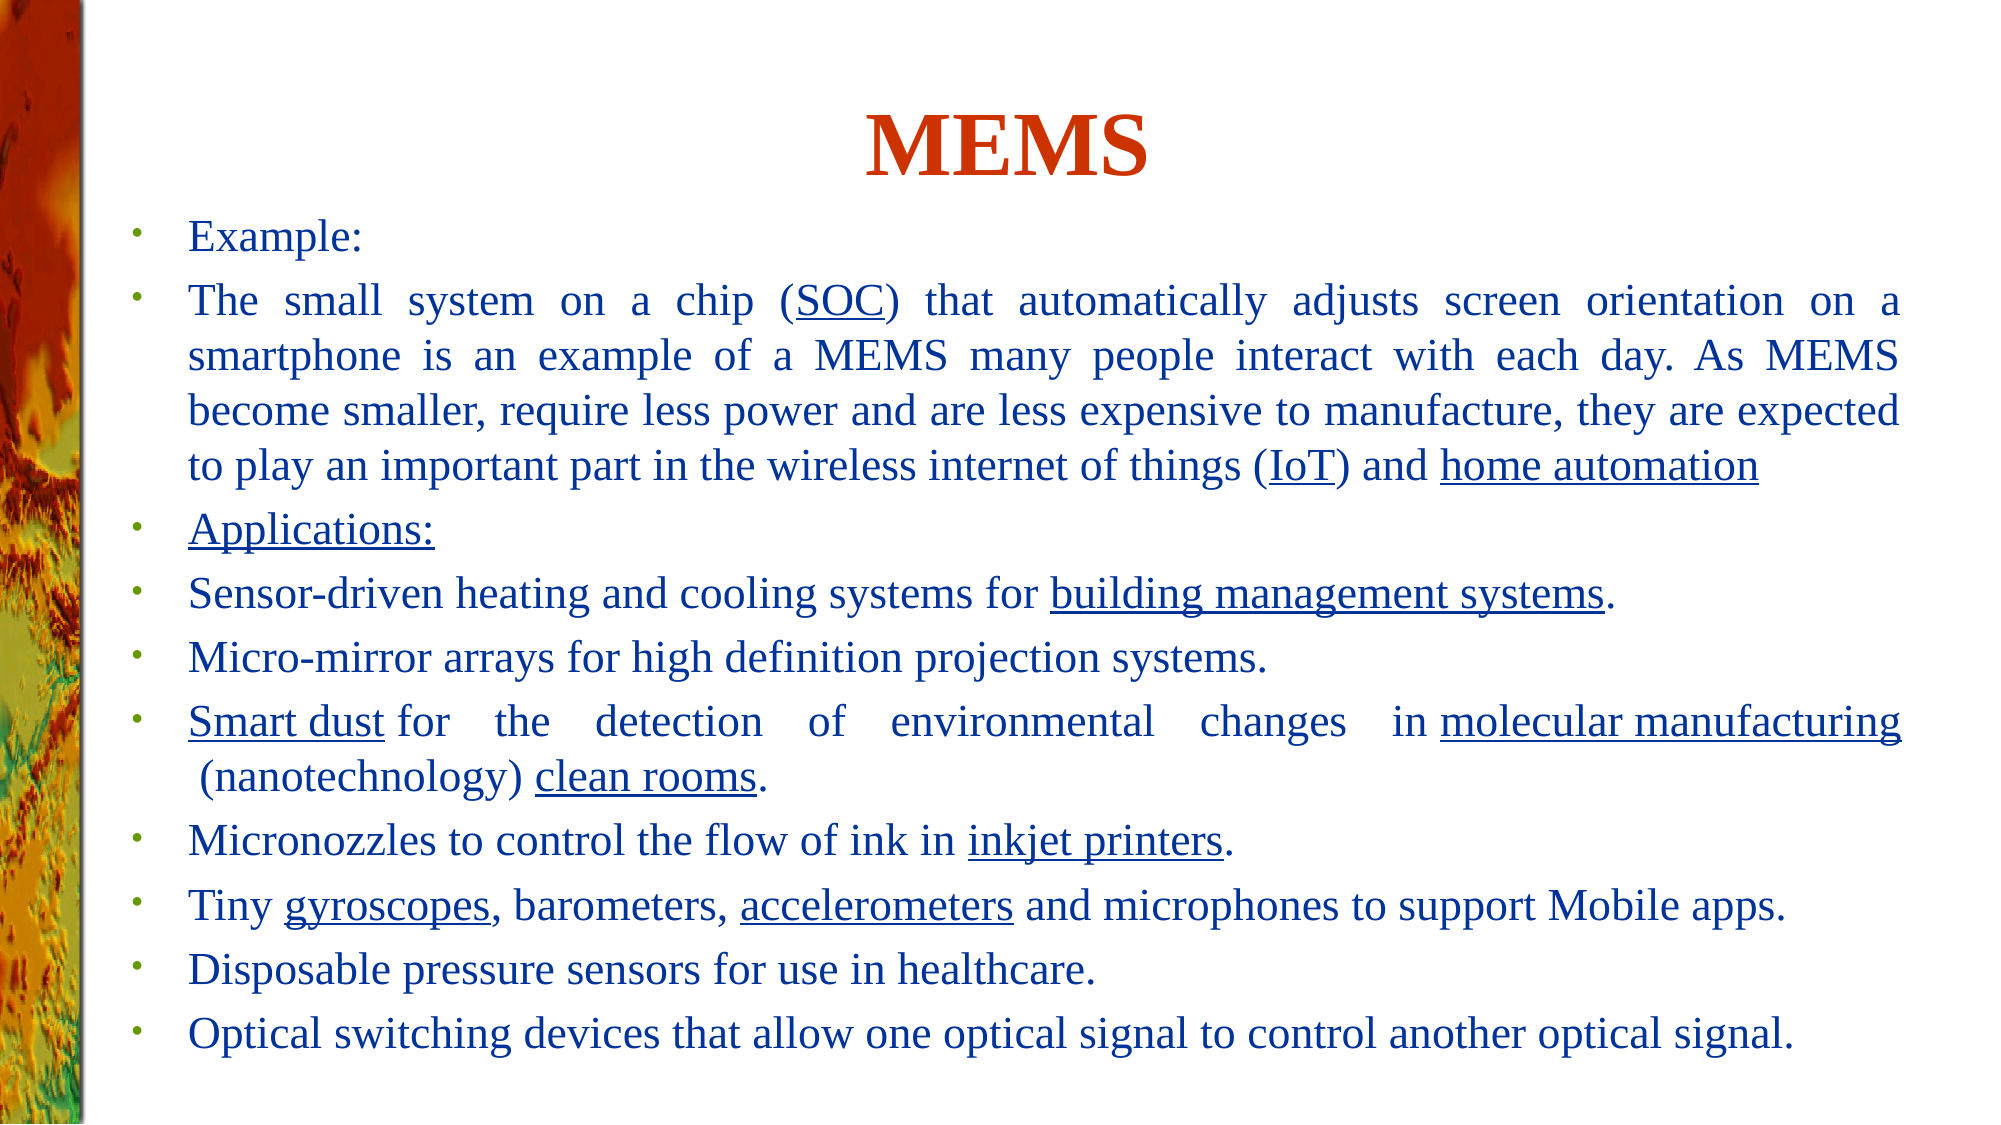

# MEMS
Example:
The small system on a chip (SOC) that automatically adjusts screen orientation on a smartphone is an example of a MEMS many people interact with each day. As MEMS become smaller, require less power and are less expensive to manufacture, they are expected to play an important part in the wireless internet of things (IoT) and home automation
Applications:
Sensor-driven heating and cooling systems for building management systems.
Micro-mirror arrays for high definition projection systems.
Smart dust for the detection of environmental changes in molecular manufacturing (nanotechnology) clean rooms.
Micronozzles to control the flow of ink in inkjet printers.
Tiny gyroscopes, barometers, accelerometers and microphones to support Mobile apps.
Disposable pressure sensors for use in healthcare.
Optical switching devices that allow one optical signal to control another optical signal.